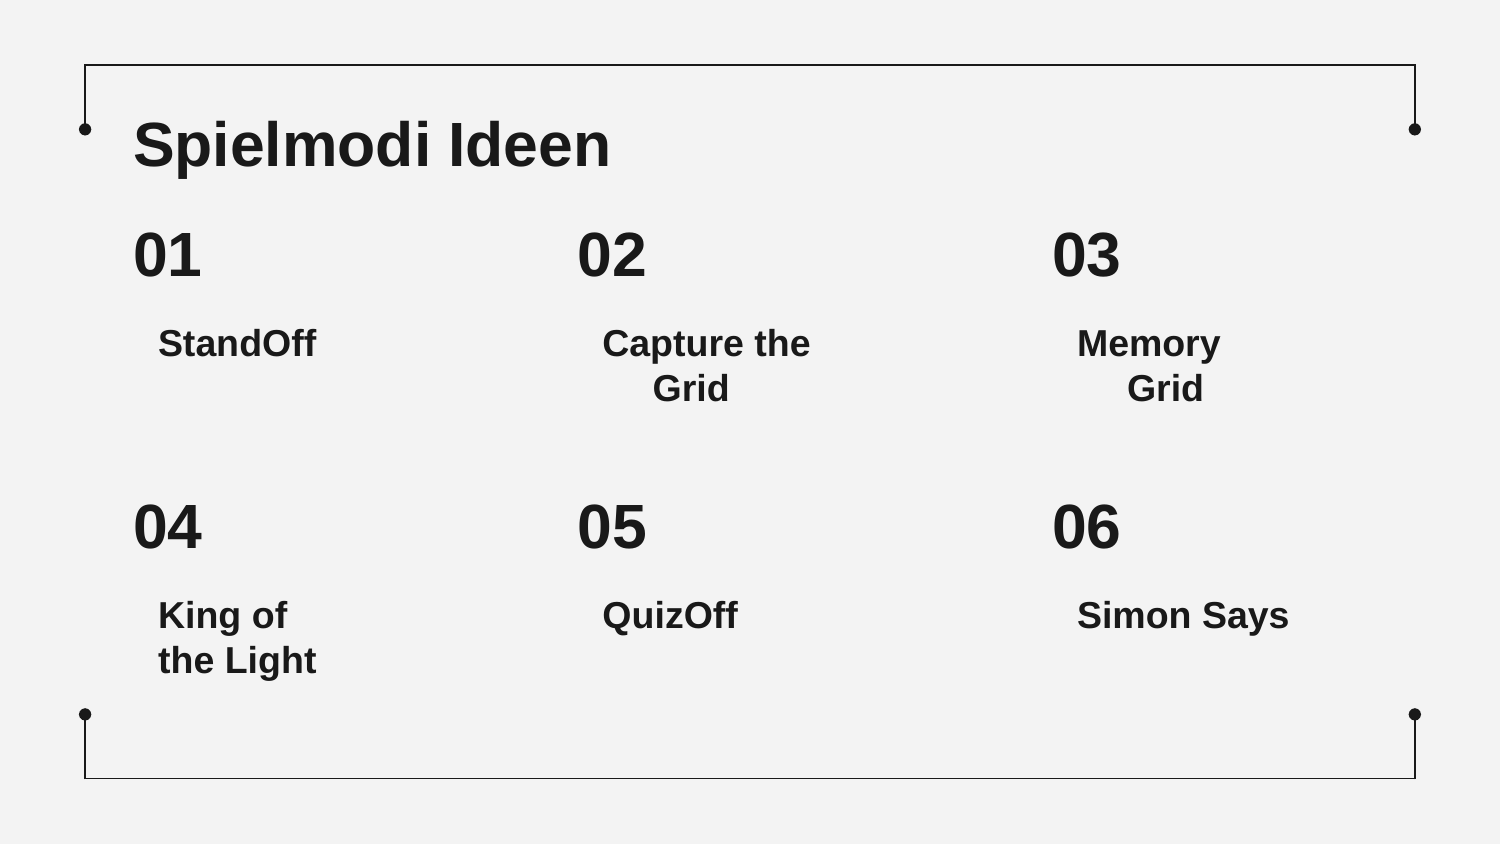

Spielmodi Ideen
# 01
02
03
StandOff
Capture the Grid
Memory Grid
04
05
06
King of
the Light
QuizOff
Simon Says